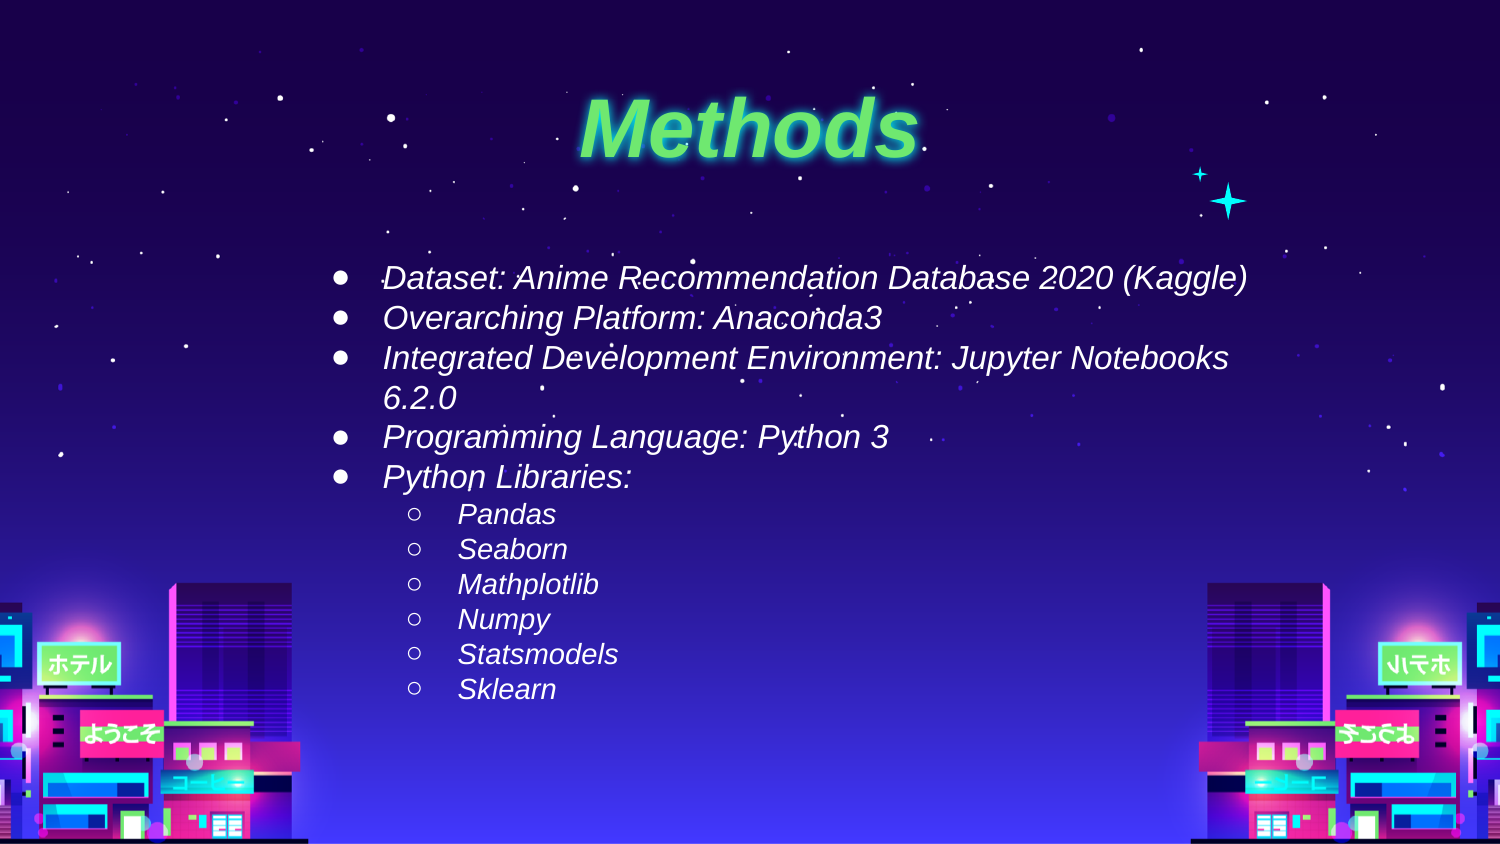

# Methods
Dataset: Anime Recommendation Database 2020 (Kaggle)
Overarching Platform: Anaconda3
Integrated Development Environment: Jupyter Notebooks 6.2.0
Programming Language: Python 3
Python Libraries:
Pandas
Seaborn
Mathplotlib
Numpy
Statsmodels
Sklearn